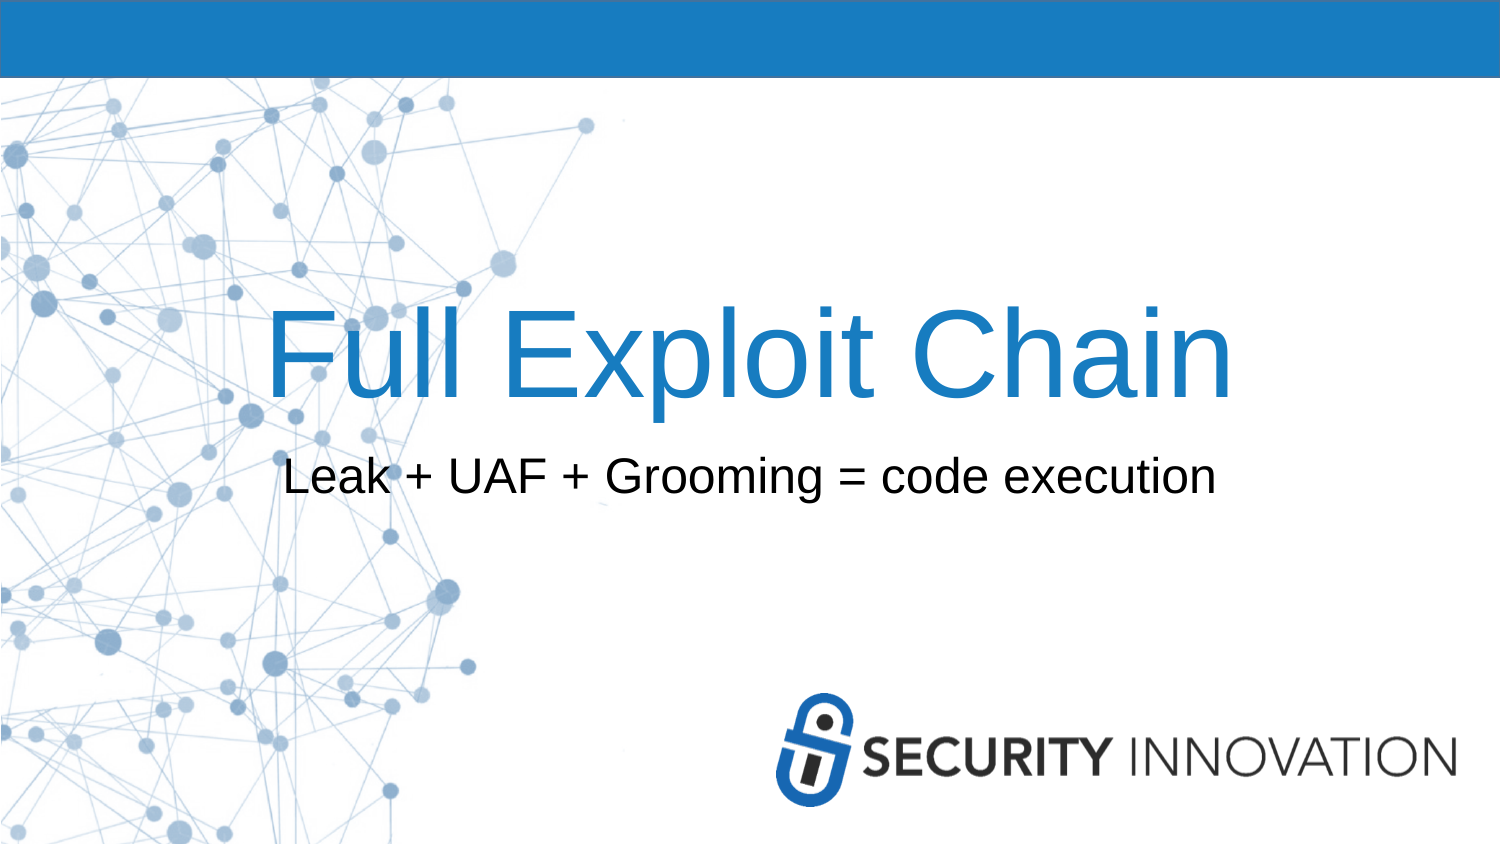

# Full Exploit Chain
Leak + UAF + Grooming = code execution